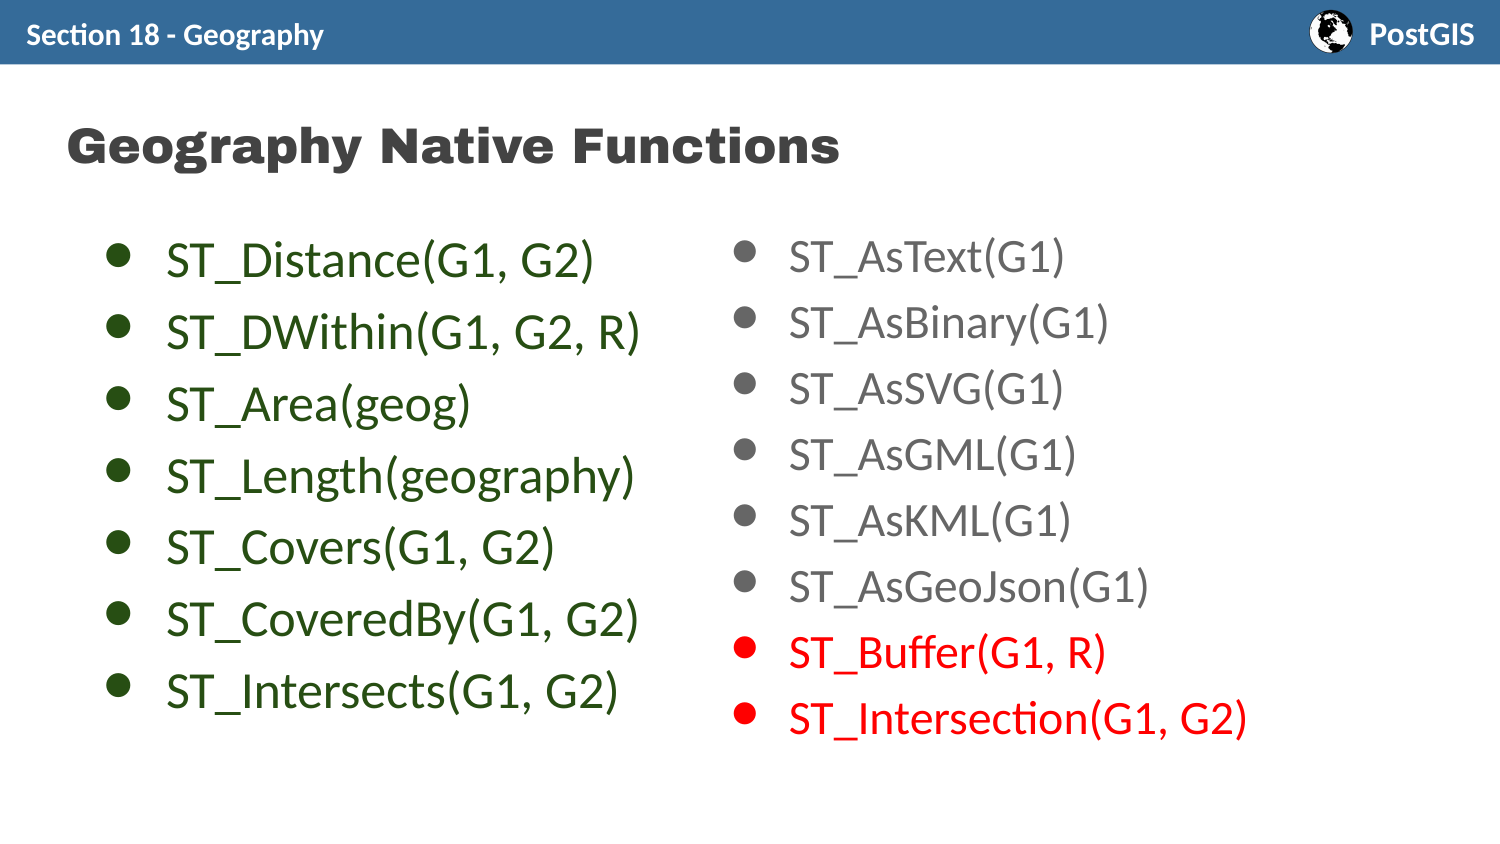

Section 18 - Geography
# Geography Native Functions
ST_Distance(G1, G2)
ST_DWithin(G1, G2, R)
ST_Area(geog)
ST_Length(geography)
ST_Covers(G1, G2)
ST_CoveredBy(G1, G2)
ST_Intersects(G1, G2)
ST_AsText(G1)
ST_AsBinary(G1)
ST_AsSVG(G1)
ST_AsGML(G1)
ST_AsKML(G1)
ST_AsGeoJson(G1)
ST_Buffer(G1, R)
ST_Intersection(G1, G2)